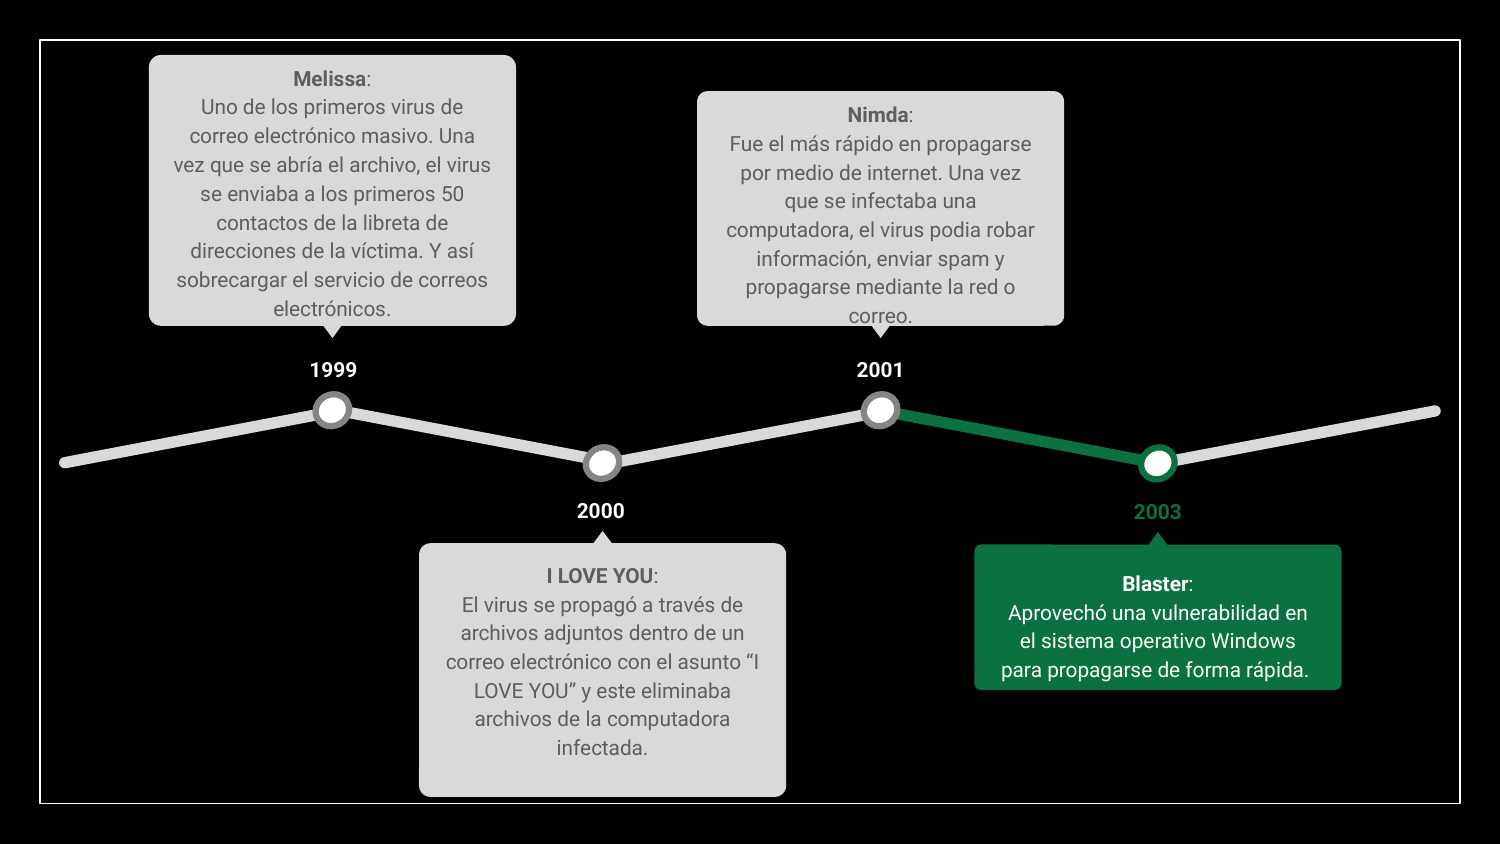

Melissa:
Uno de los primeros virus de correo electrónico masivo. Una vez que se abría el archivo, el virus se enviaba a los primeros 50 contactos de la libreta de direcciones de la víctima. Y así sobrecargar el servicio de correos electrónicos.

1999

Nimda:
Fue el más rápido en propagarse por medio de internet. Una vez que se infectaba una computadora, el virus podia robar información, enviar spam y propagarse mediante la red o correo.

2001

2003

Blaster:
Aprovechó una vulnerabilidad en el sistema operativo Windows para propagarse de forma rápida.

2000

I LOVE YOU:
El virus se propagó a través de archivos adjuntos dentro de un correo electrónico con el asunto “I LOVE YOU” y este eliminaba archivos de la computadora infectada.